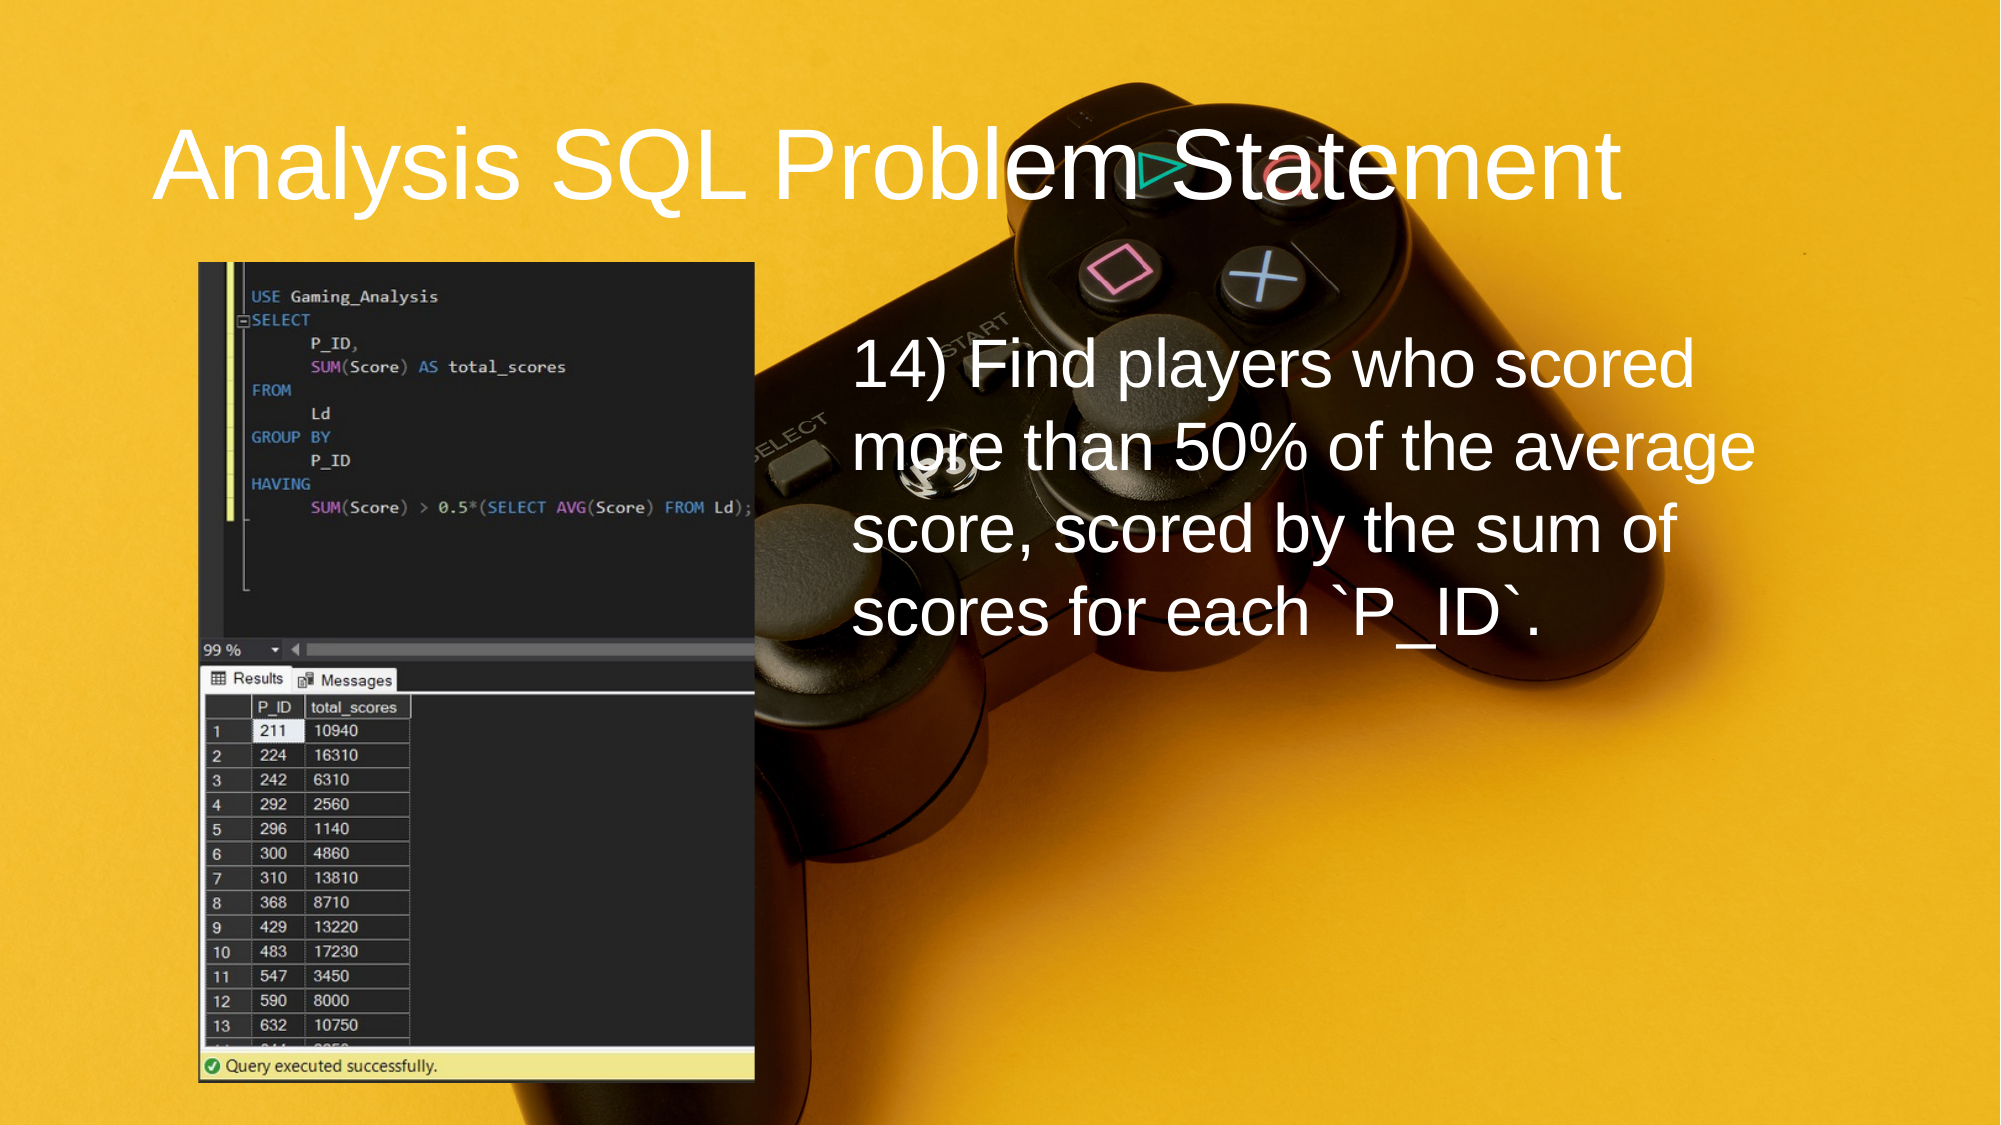

Analysis SQL Problem Statement

14) Find players who scored more than 50% of the average score, scored by the sum of scores for each `P_ID`.